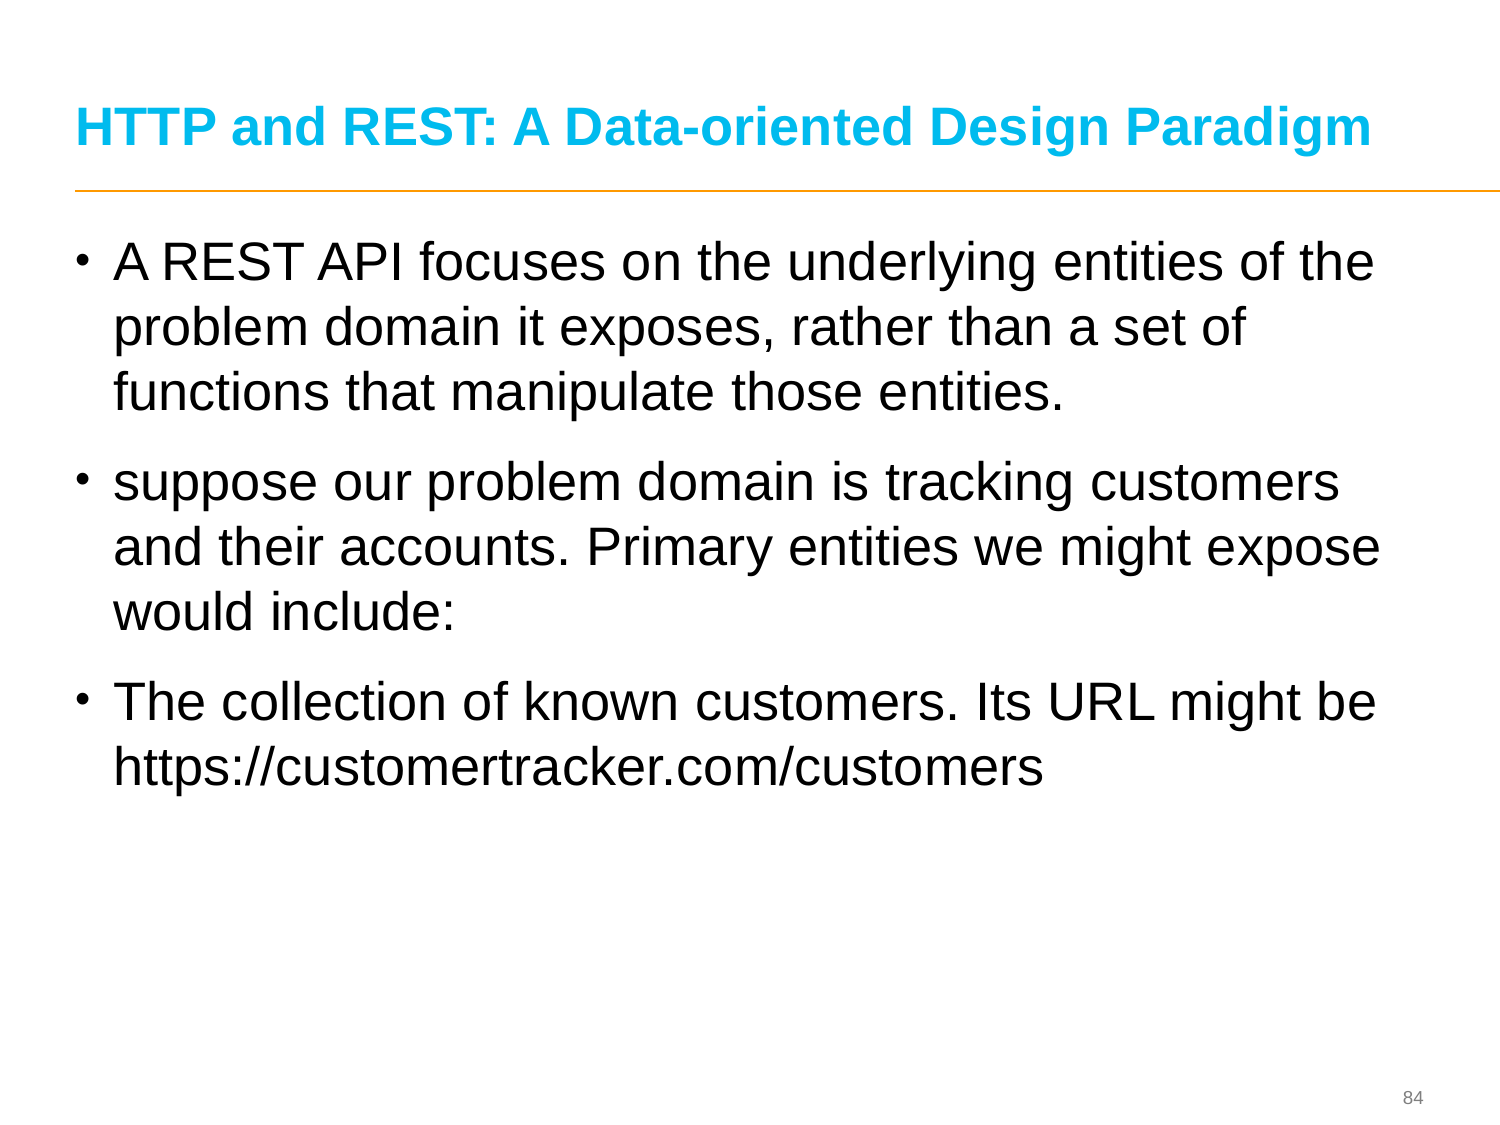

# HTTP and REST: A Data-oriented Design Paradigm
A REST API focuses on the underlying entities of the problem domain it exposes, rather than a set of functions that manipulate those entities.
suppose our problem domain is tracking customers and their accounts. Primary entities we might expose would include:
The collection of known customers. Its URL might be https://customertracker.com/customers